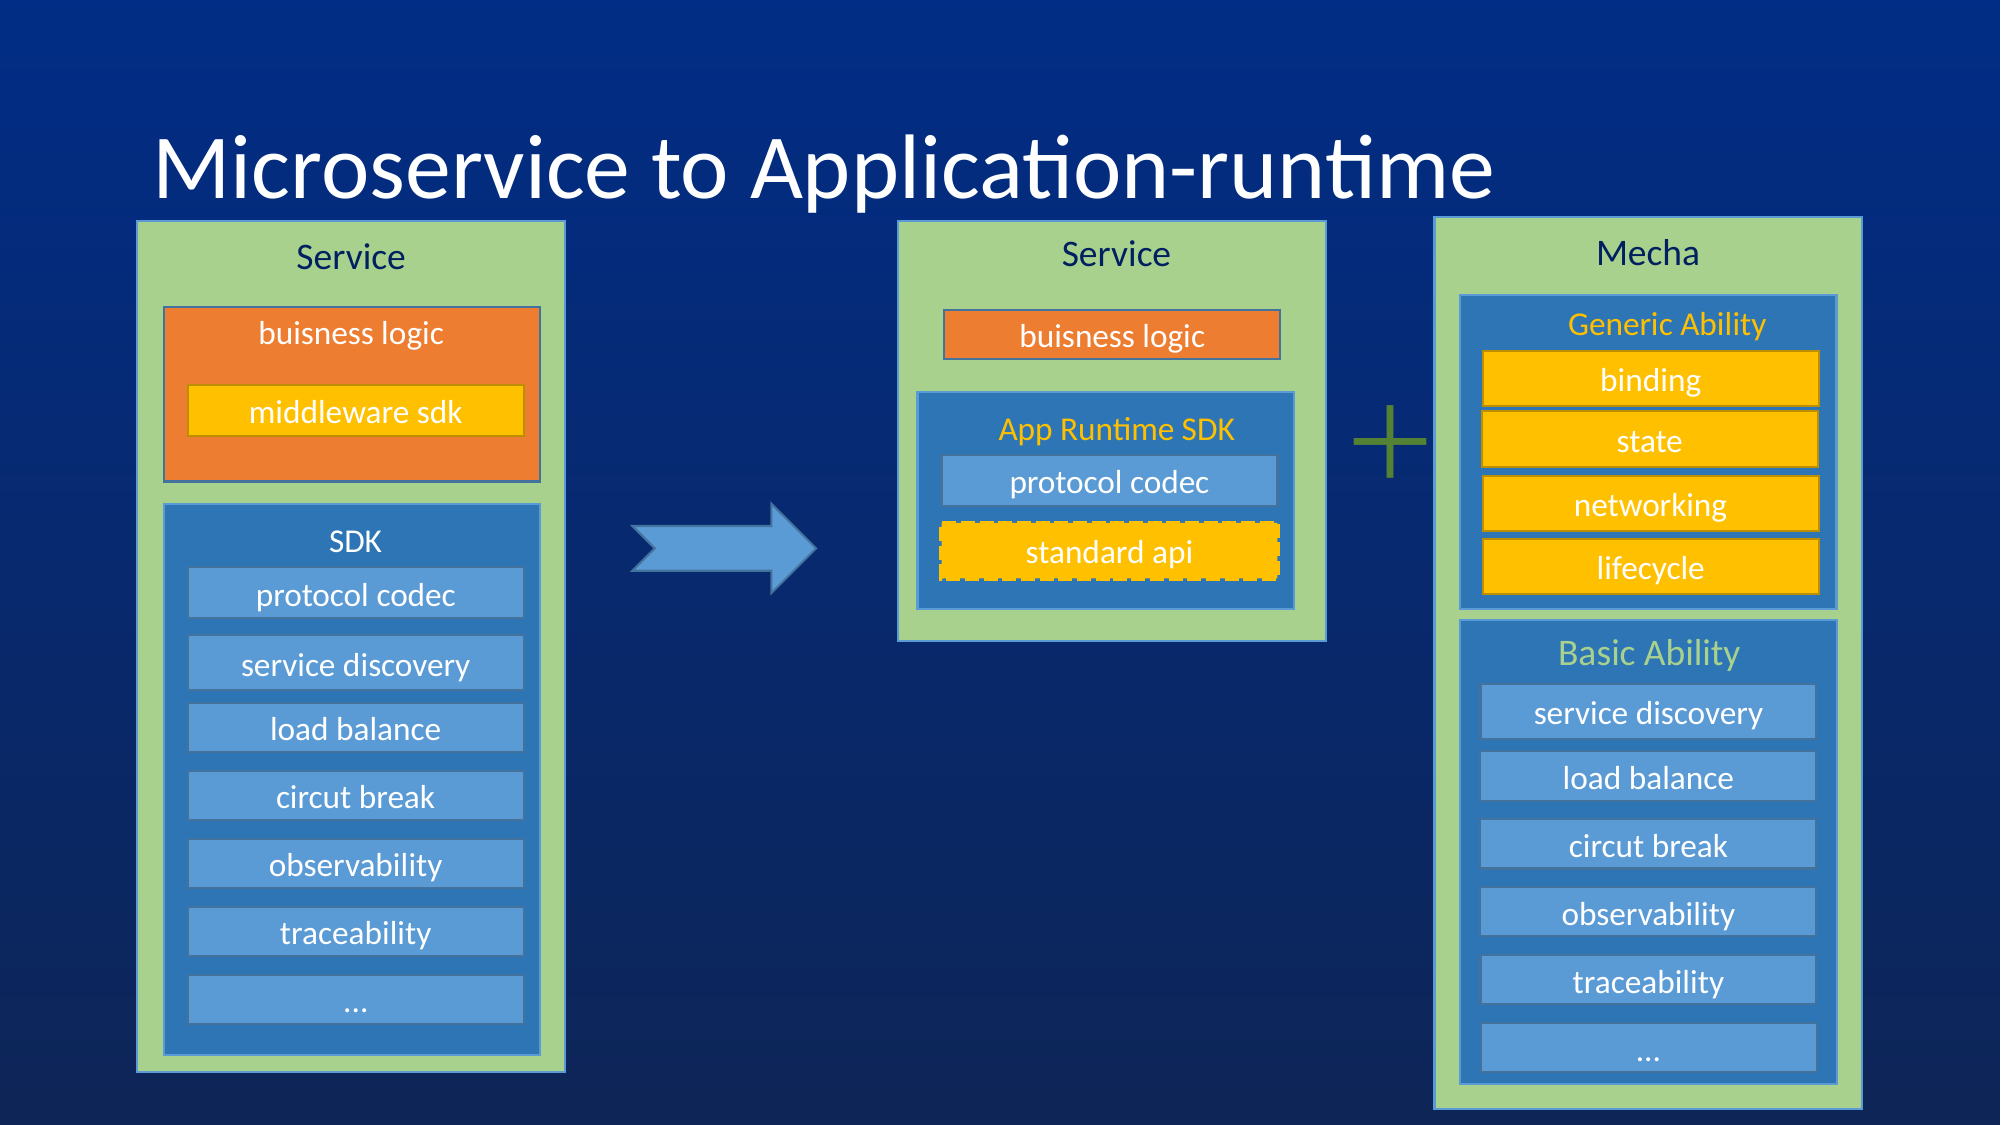

# Microservice to Application-runtime

Mecha

Service
Service

Generic Ability
buisness logic

buisness logic
binding
＋
middleware sdk

App Runtime SDK
state
protocol codec
networking

SDK
standard api
lifecycle
protocol codec

Basic Ability
service discovery
service discovery
load balance
load balance
circut break
circut break
observability
observability
traceability
traceability
...
...